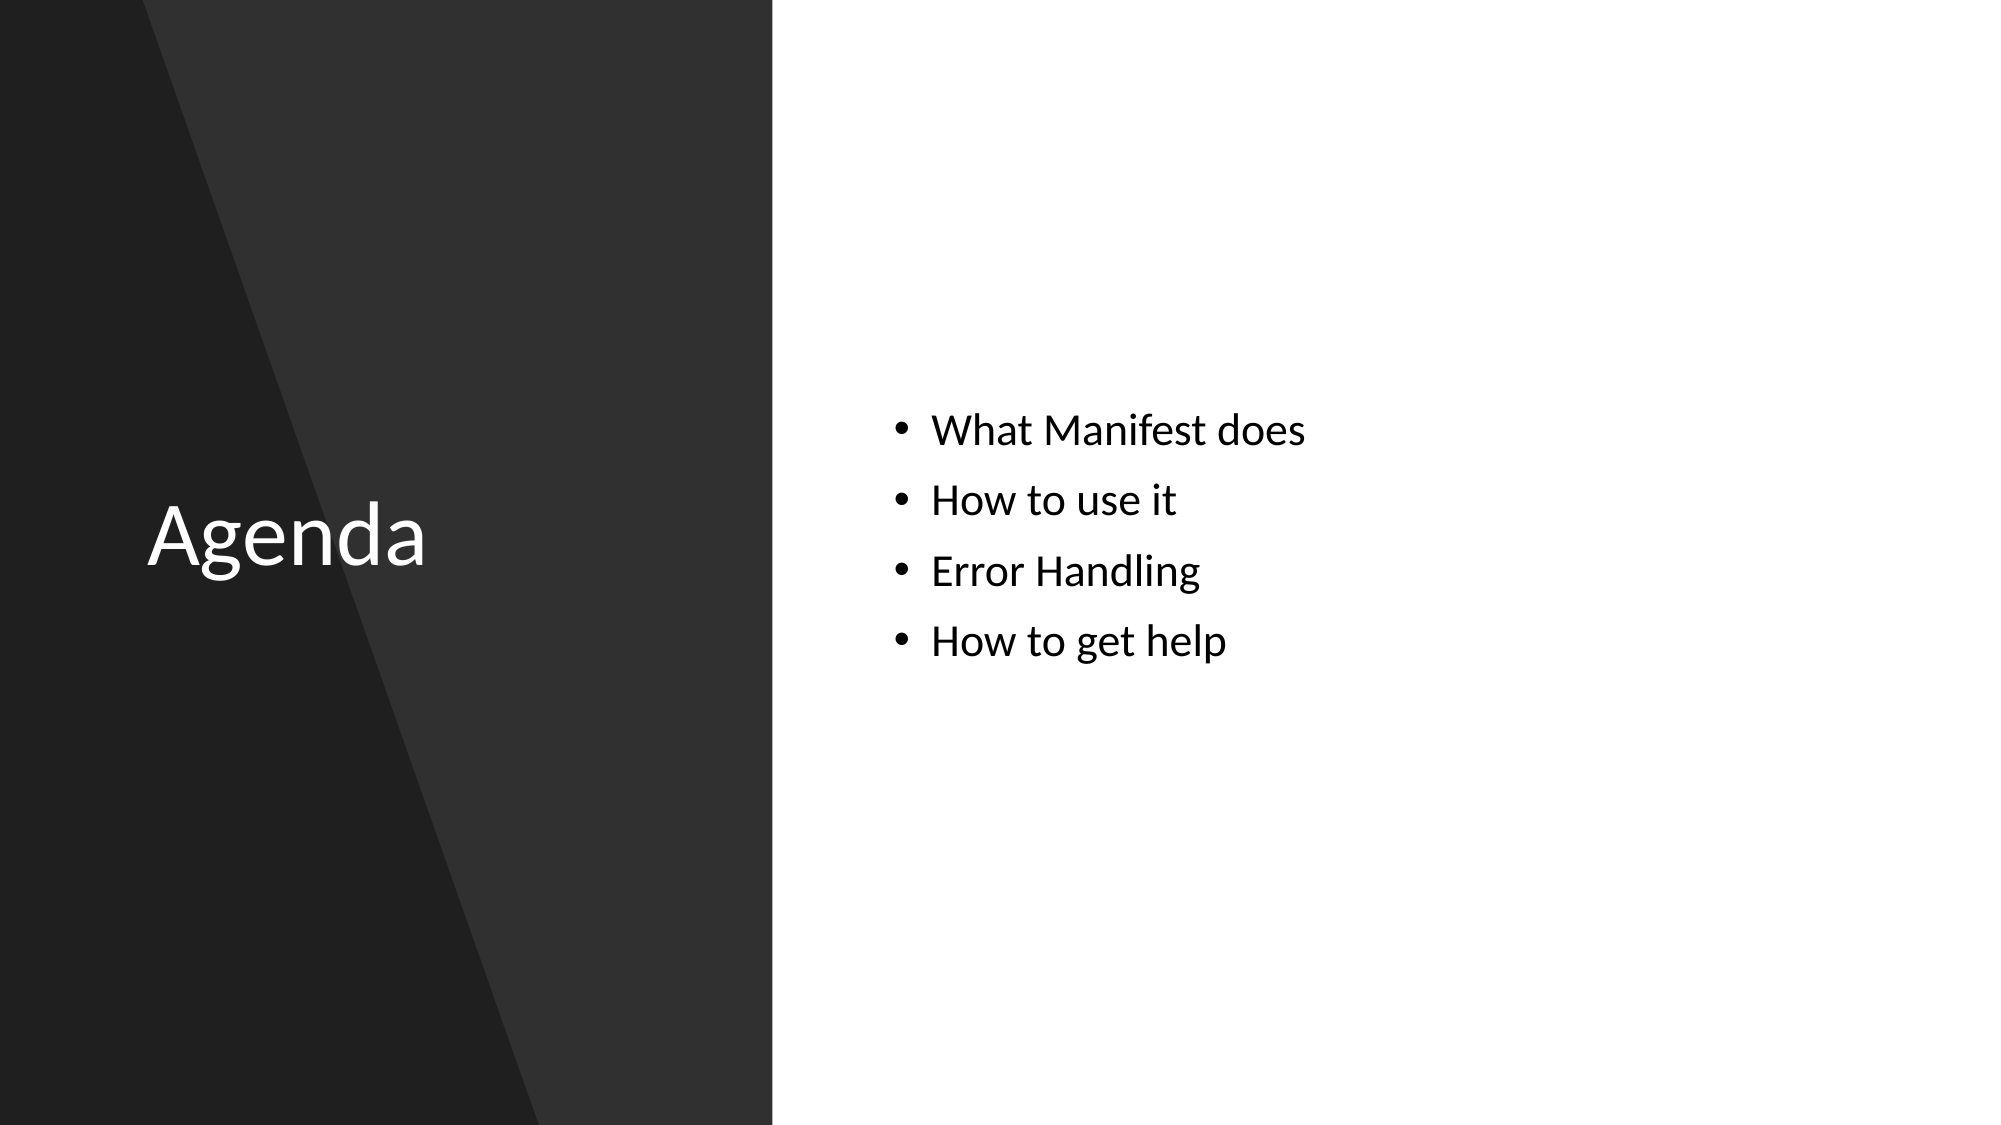

# Agenda
What Manifest does
How to use it
Error Handling
How to get help